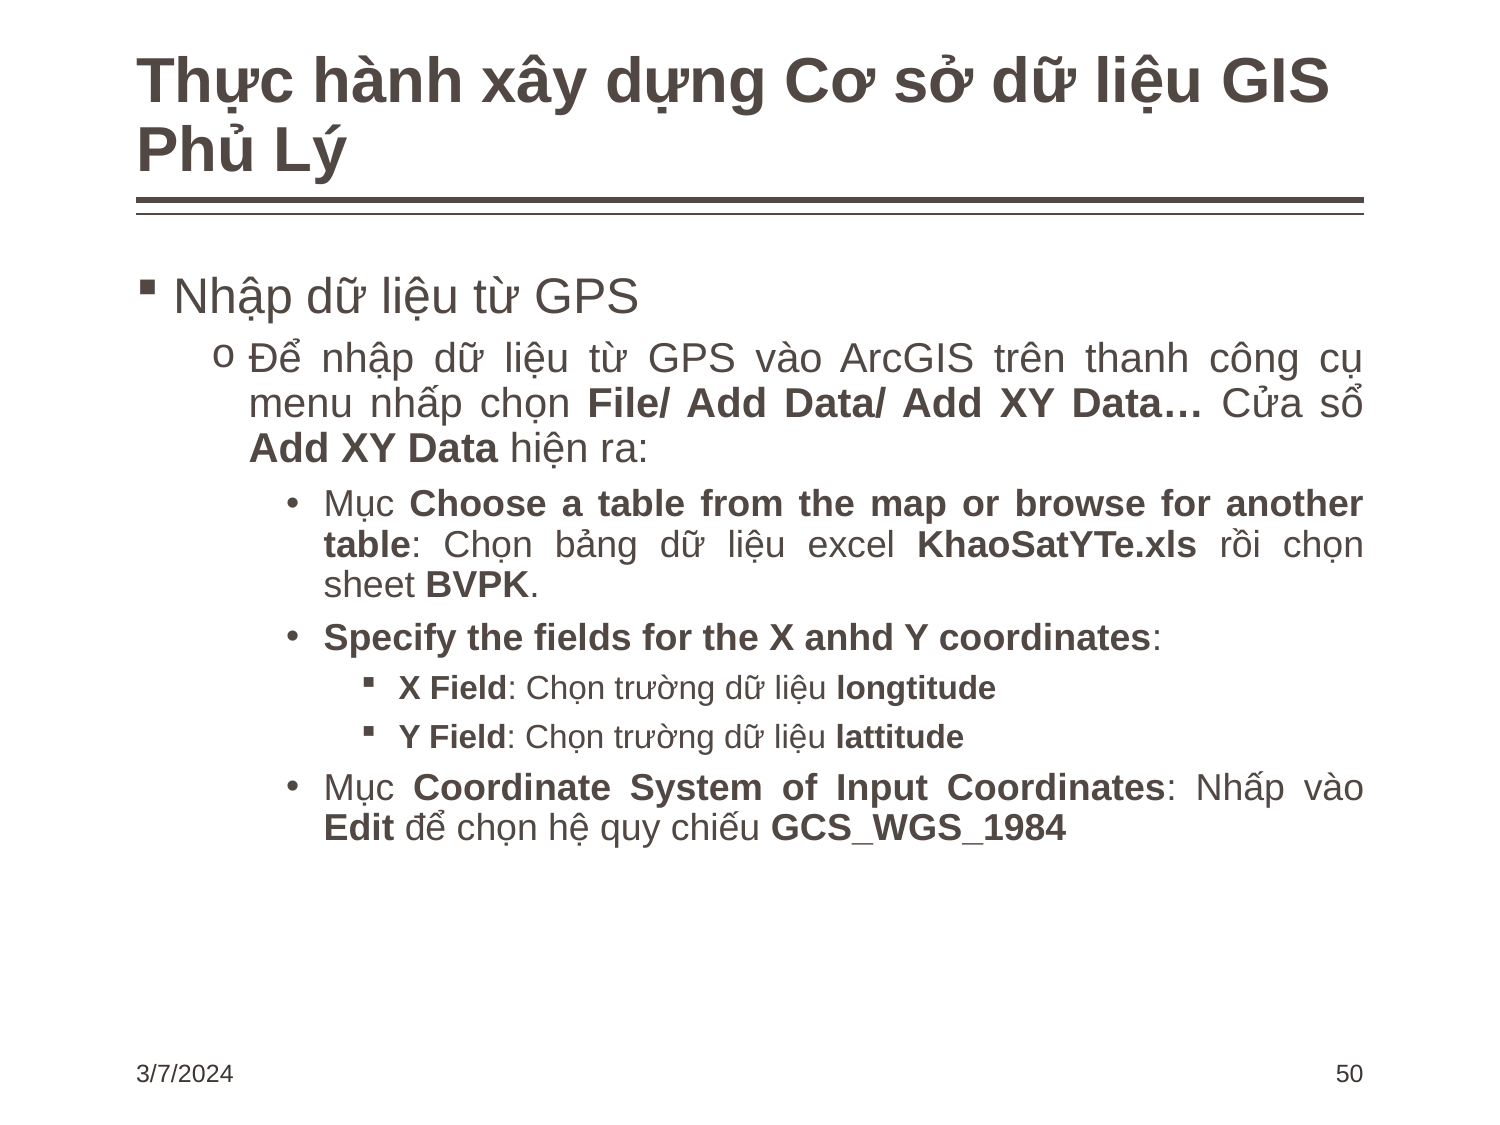

# Thực hành xây dựng Cơ sở dữ liệu GIS Phủ Lý
Nhập dữ liệu từ GPS
Để nhập dữ liệu từ GPS vào ArcGIS trên thanh công cụ menu nhấp chọn File/ Add Data/ Add XY Data… Cửa sổ Add XY Data hiện ra:
Mục Choose a table from the map or browse for another table: Chọn bảng dữ liệu excel KhaoSatYTe.xls rồi chọn sheet BVPK.
Specify the fields for the X anhd Y coordinates:
X Field: Chọn trường dữ liệu longtitude
Y Field: Chọn trường dữ liệu lattitude
Mục Coordinate System of Input Coordinates: Nhấp vào Edit để chọn hệ quy chiếu GCS_WGS_1984
3/7/2024
50